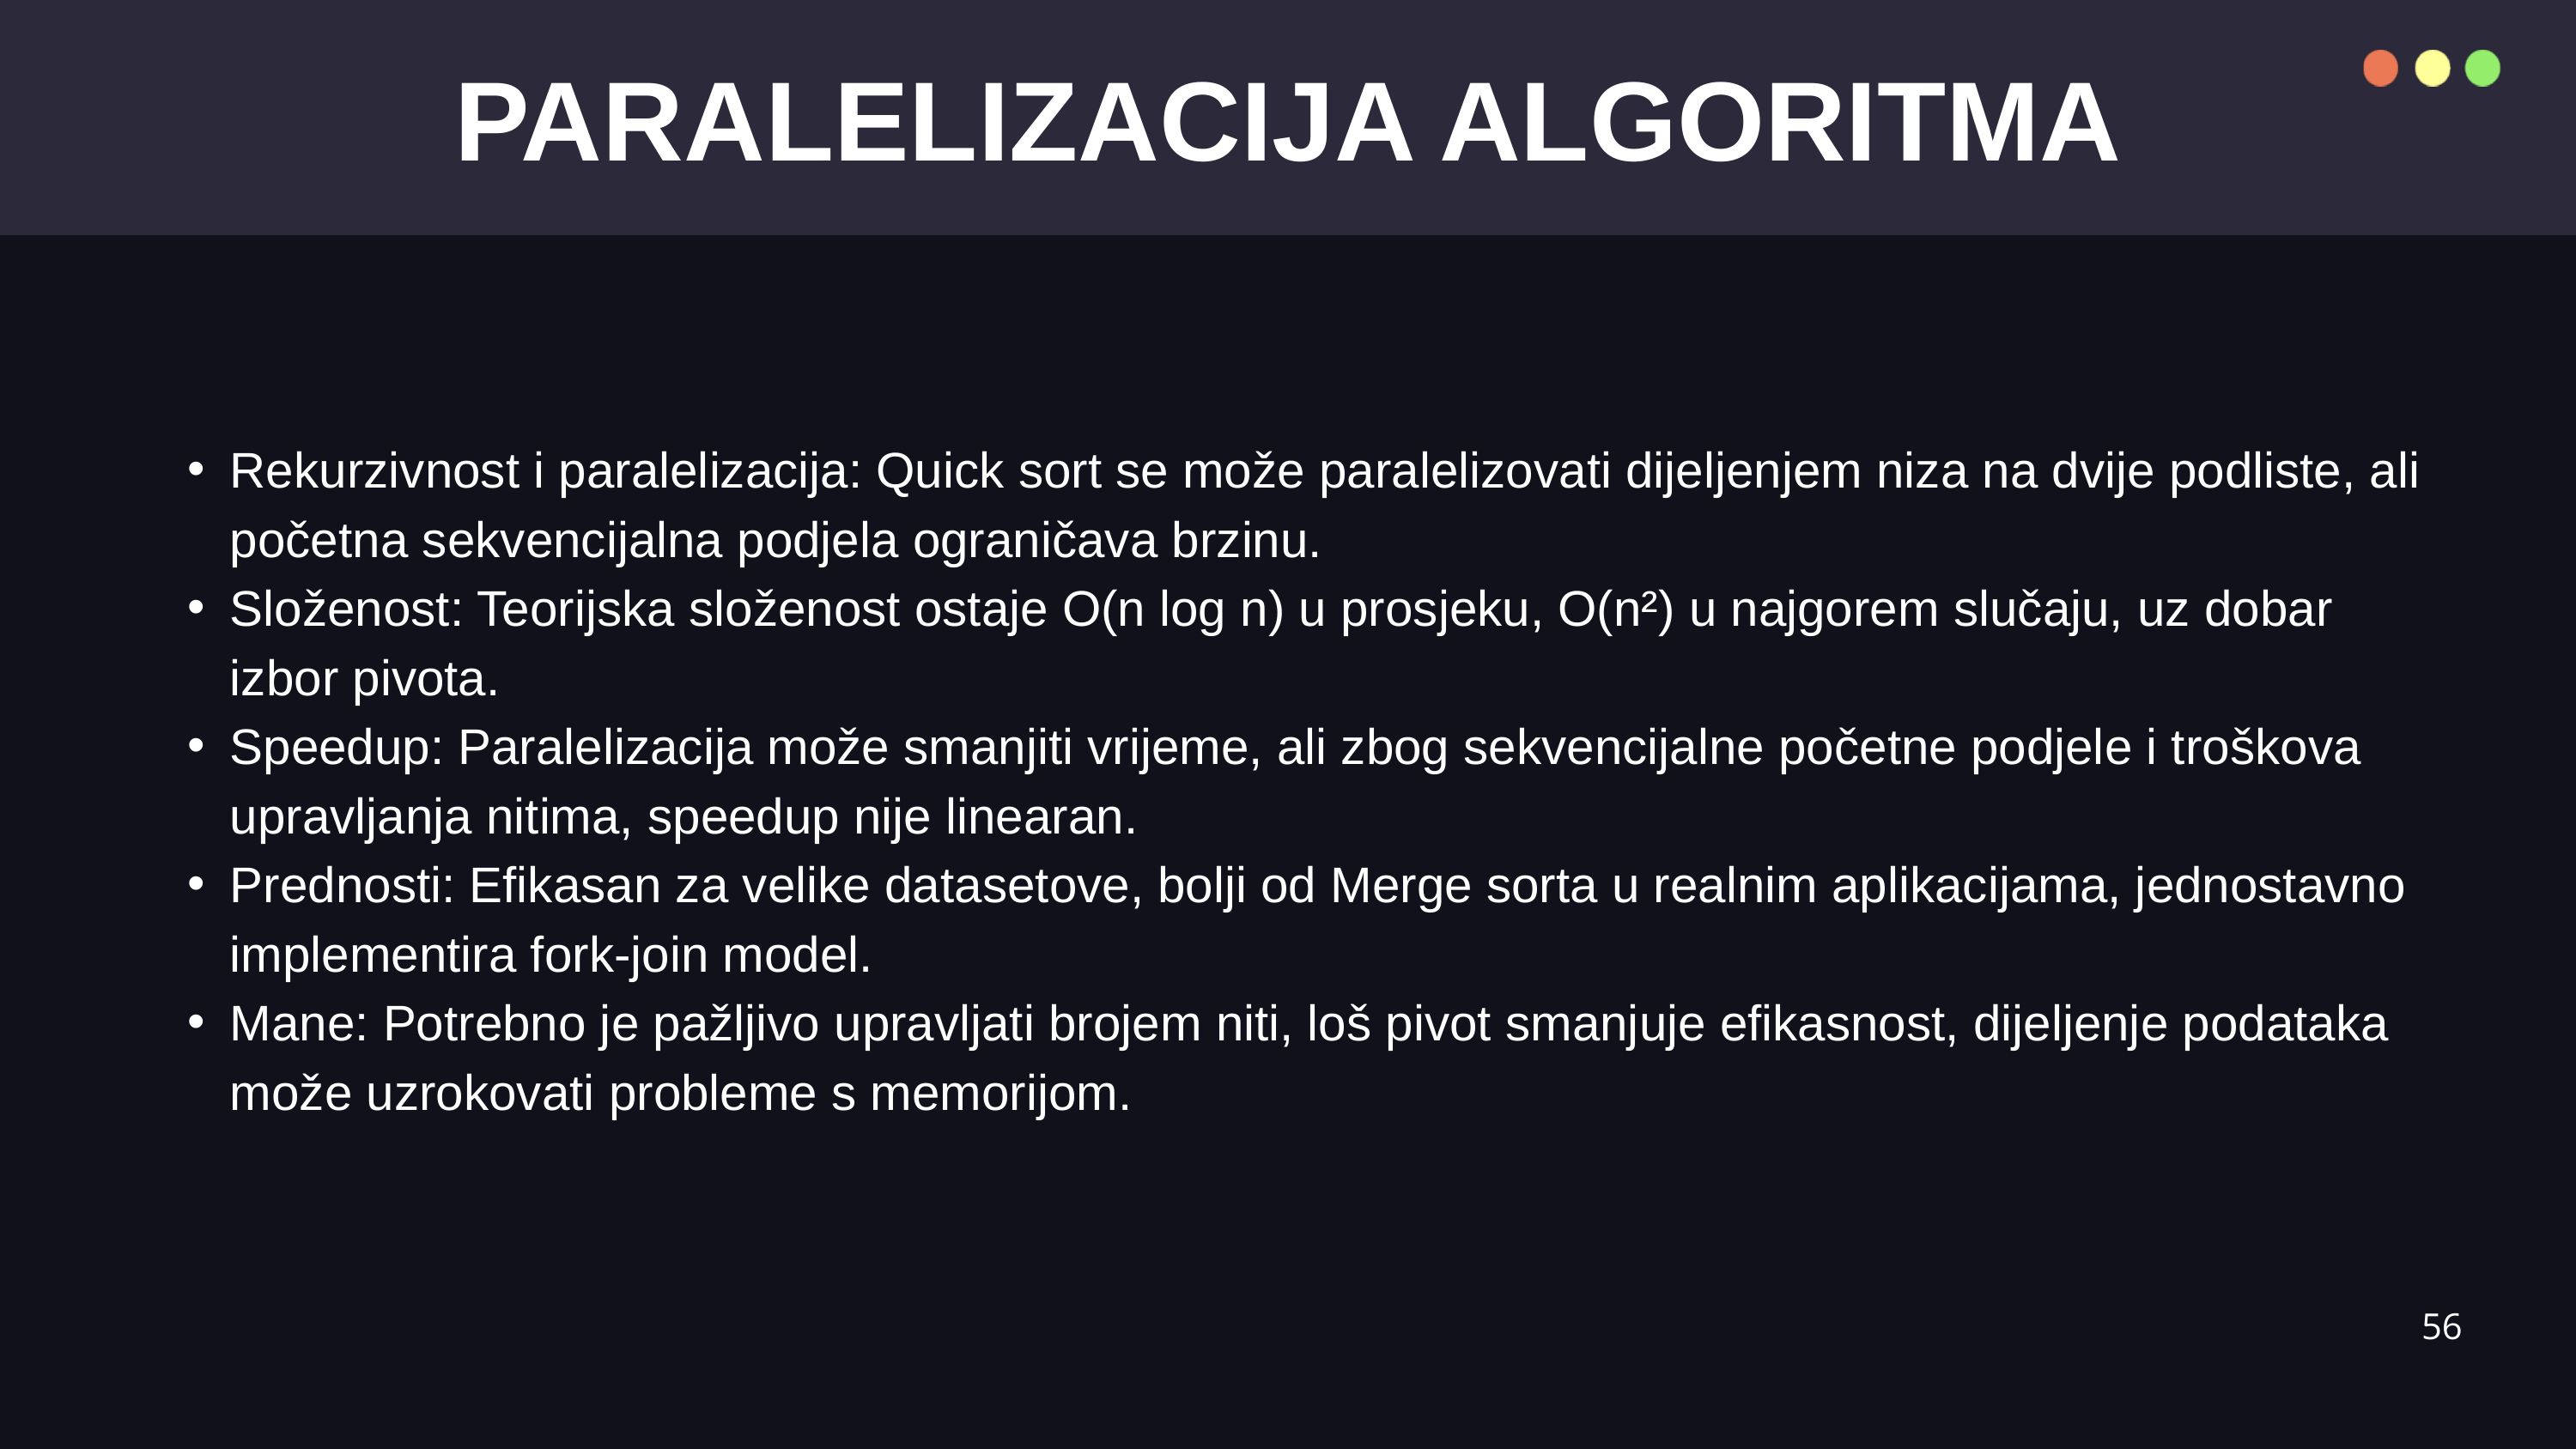

PARALELIZACIJA ALGORITMA

Rekurzivnost i paralelizacija: Quick sort se može paralelizovati dijeljenjem niza na dvije podliste, ali početna sekvencijalna podjela ograničava brzinu.
Složenost: Teorijska složenost ostaje O(n log n) u prosjeku, O(n²) u najgorem slučaju, uz dobar izbor pivota.
Speedup: Paralelizacija može smanjiti vrijeme, ali zbog sekvencijalne početne podjele i troškova upravljanja nitima, speedup nije linearan.
Prednosti: Efikasan za velike datasetove, bolji od Merge sorta u realnim aplikacijama, jednostavno implementira fork-join model.
Mane: Potrebno je pažljivo upravljati brojem niti, loš pivot smanjuje efikasnost, dijeljenje podataka može uzrokovati probleme s memorijom.
56